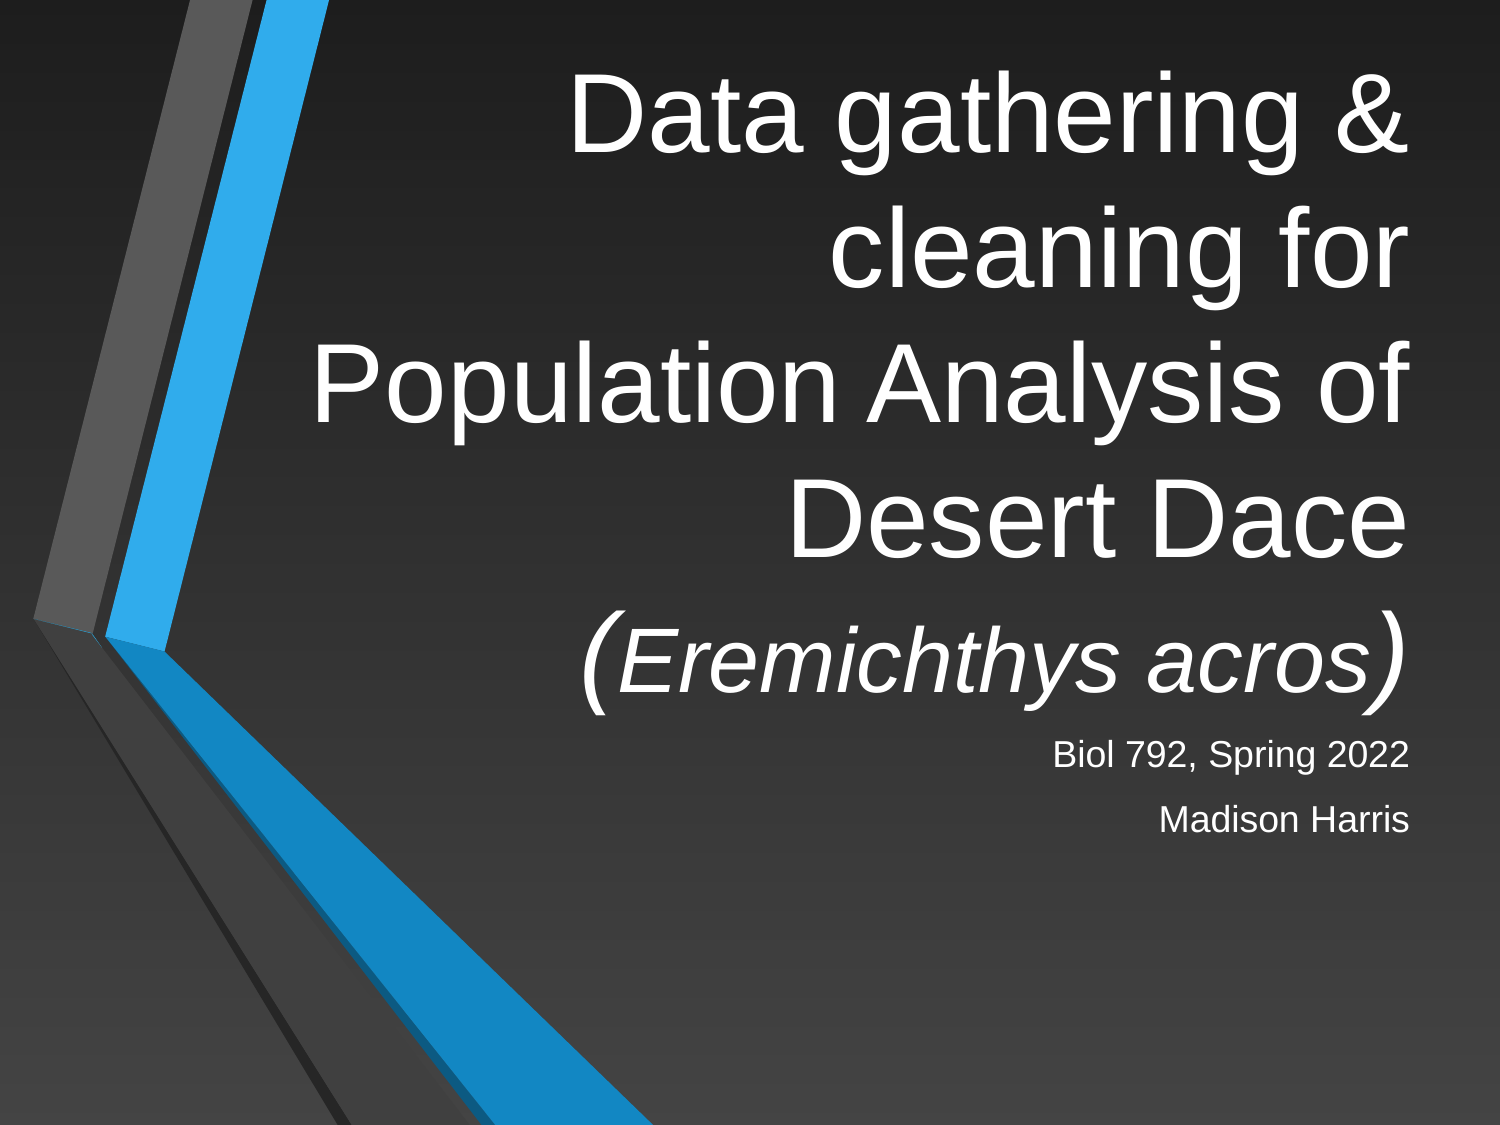

# Data gathering & cleaning for Population Analysis of Desert Dace (Eremichthys acros)
Biol 792, Spring 2022
Madison Harris